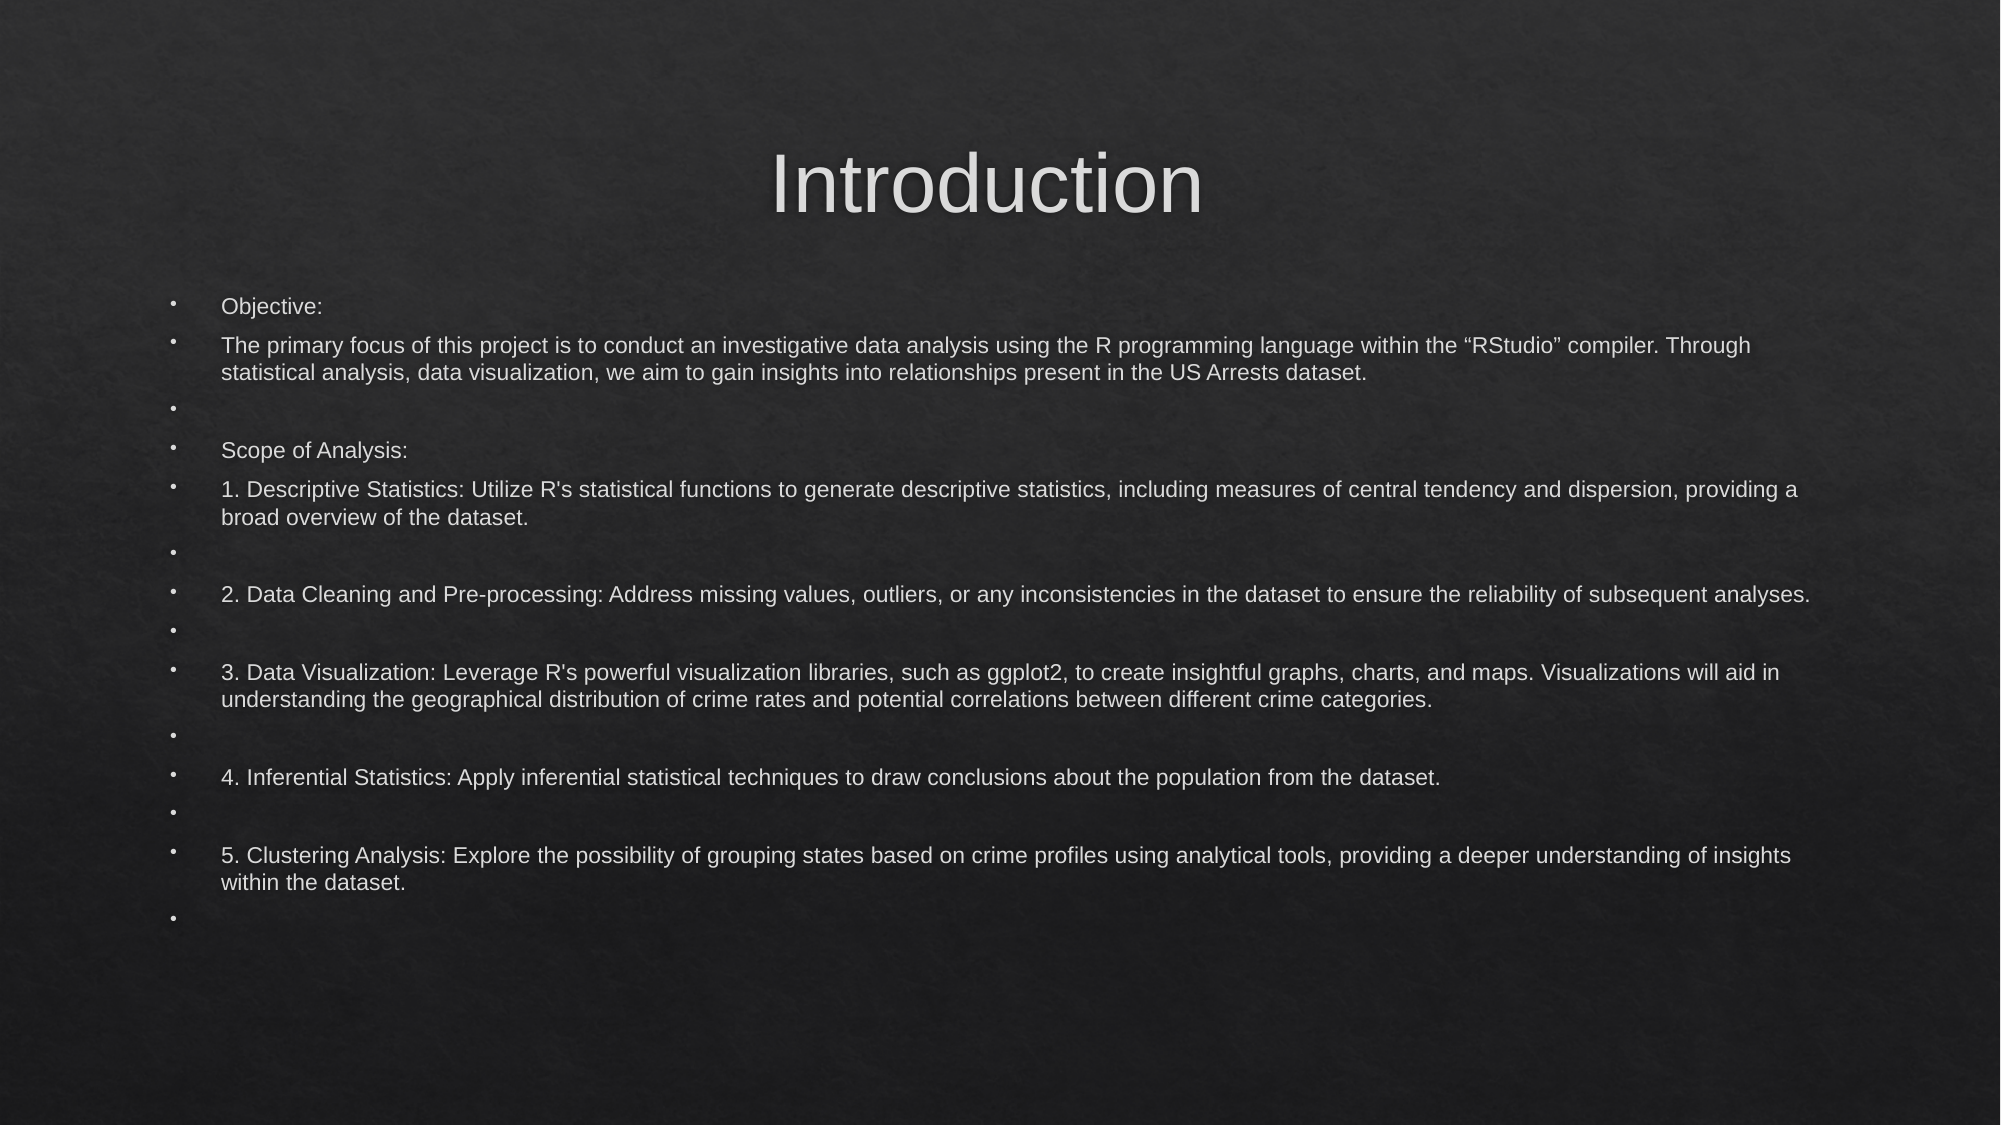

# Introduction
Objective:
The primary focus of this project is to conduct an investigative data analysis using the R programming language within the “RStudio” compiler. Through statistical analysis, data visualization, we aim to gain insights into relationships present in the US Arrests dataset.

Scope of Analysis:
1. Descriptive Statistics: Utilize R's statistical functions to generate descriptive statistics, including measures of central tendency and dispersion, providing a broad overview of the dataset.

2. Data Cleaning and Pre-processing: Address missing values, outliers, or any inconsistencies in the dataset to ensure the reliability of subsequent analyses.

3. Data Visualization: Leverage R's powerful visualization libraries, such as ggplot2, to create insightful graphs, charts, and maps. Visualizations will aid in understanding the geographical distribution of crime rates and potential correlations between different crime categories.

4. Inferential Statistics: Apply inferential statistical techniques to draw conclusions about the population from the dataset.

5. Clustering Analysis: Explore the possibility of grouping states based on crime profiles using analytical tools, providing a deeper understanding of insights within the dataset.